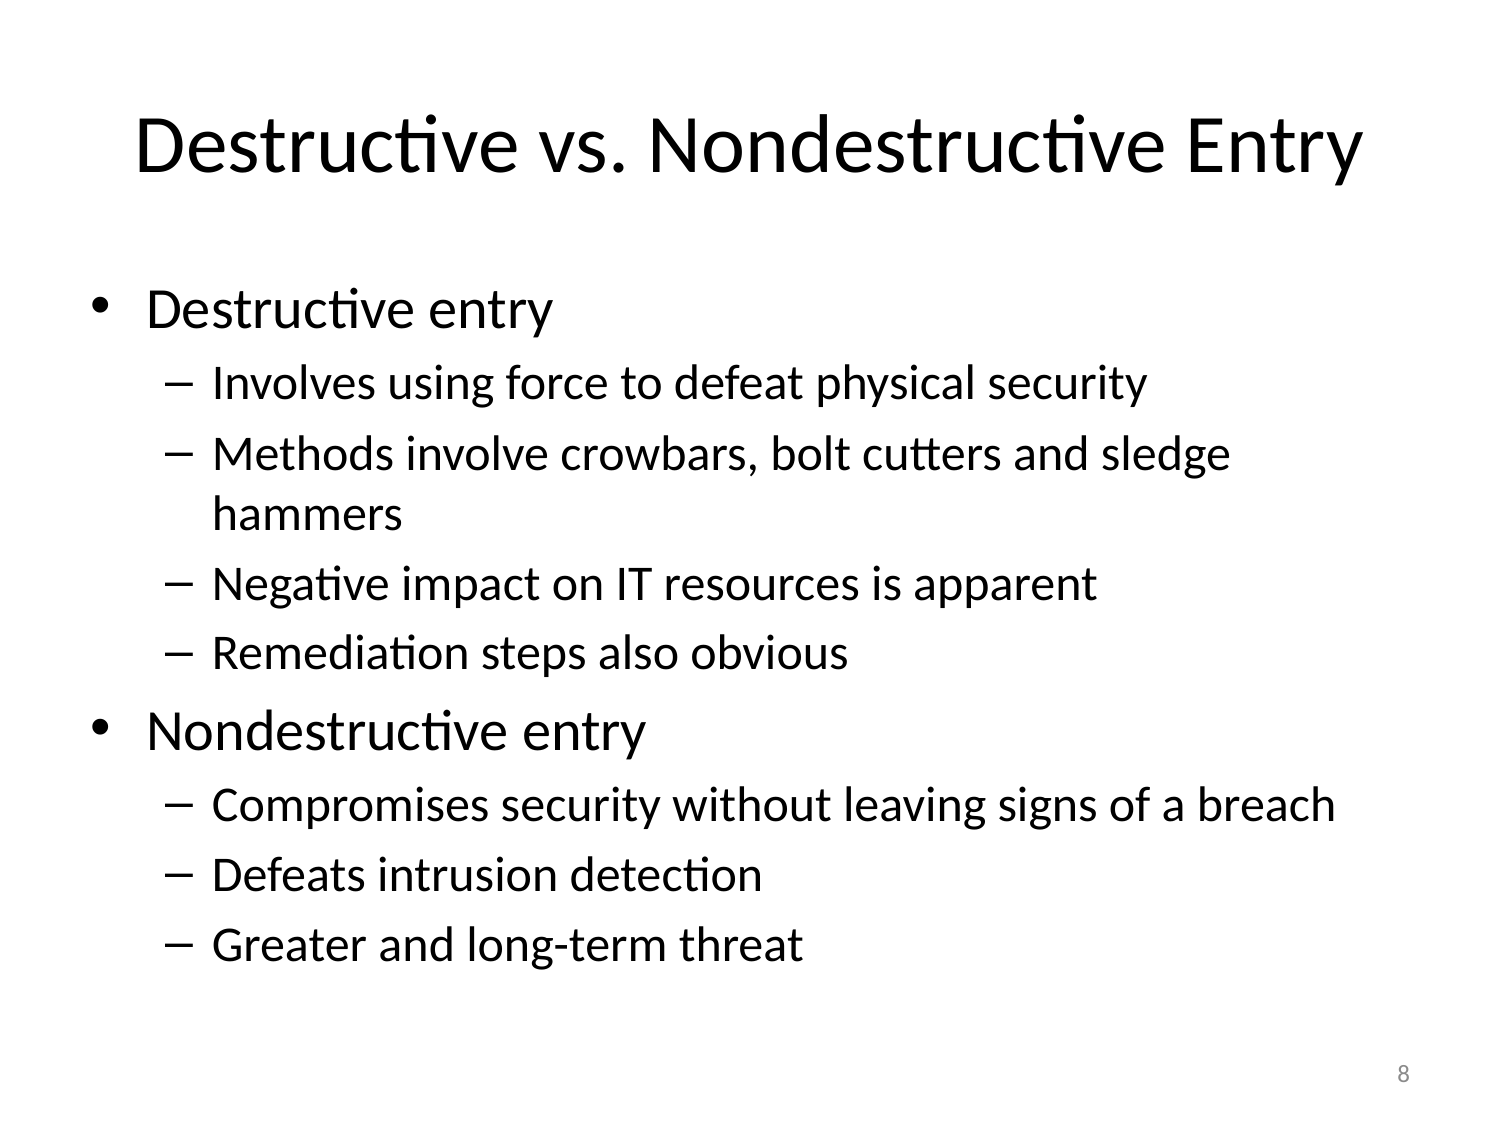

# Destructive vs. Nondestructive Entry
Destructive entry
Involves using force to defeat physical security
Methods involve crowbars, bolt cutters and sledge hammers
Negative impact on IT resources is apparent
Remediation steps also obvious
Nondestructive entry
Compromises security without leaving signs of a breach
Defeats intrusion detection
Greater and long-term threat

8